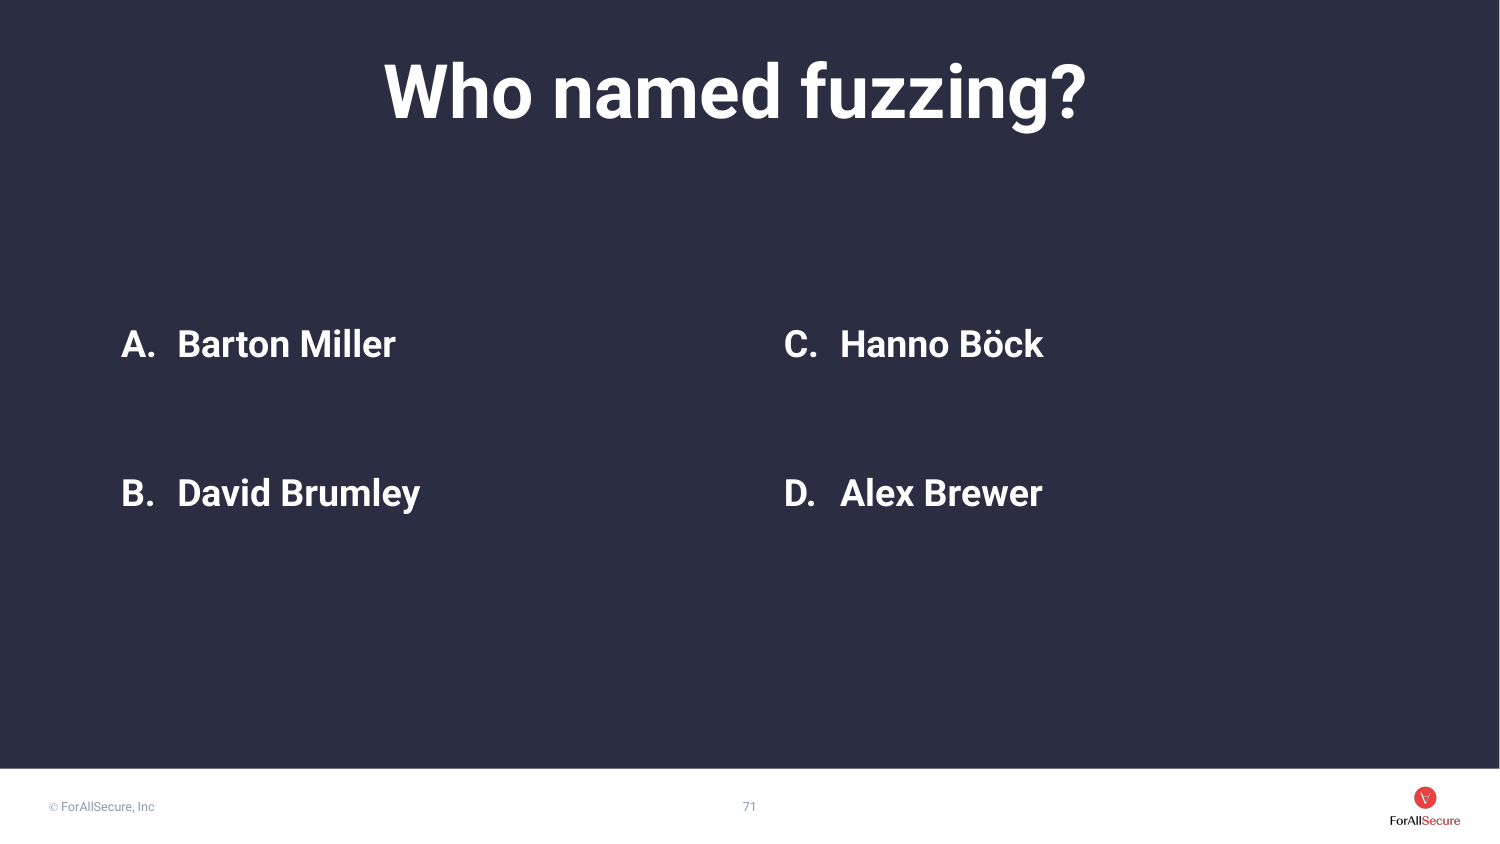

Who named fuzzing?
Barton Miller
David Brumley
Hanno Böck
Alex Brewer